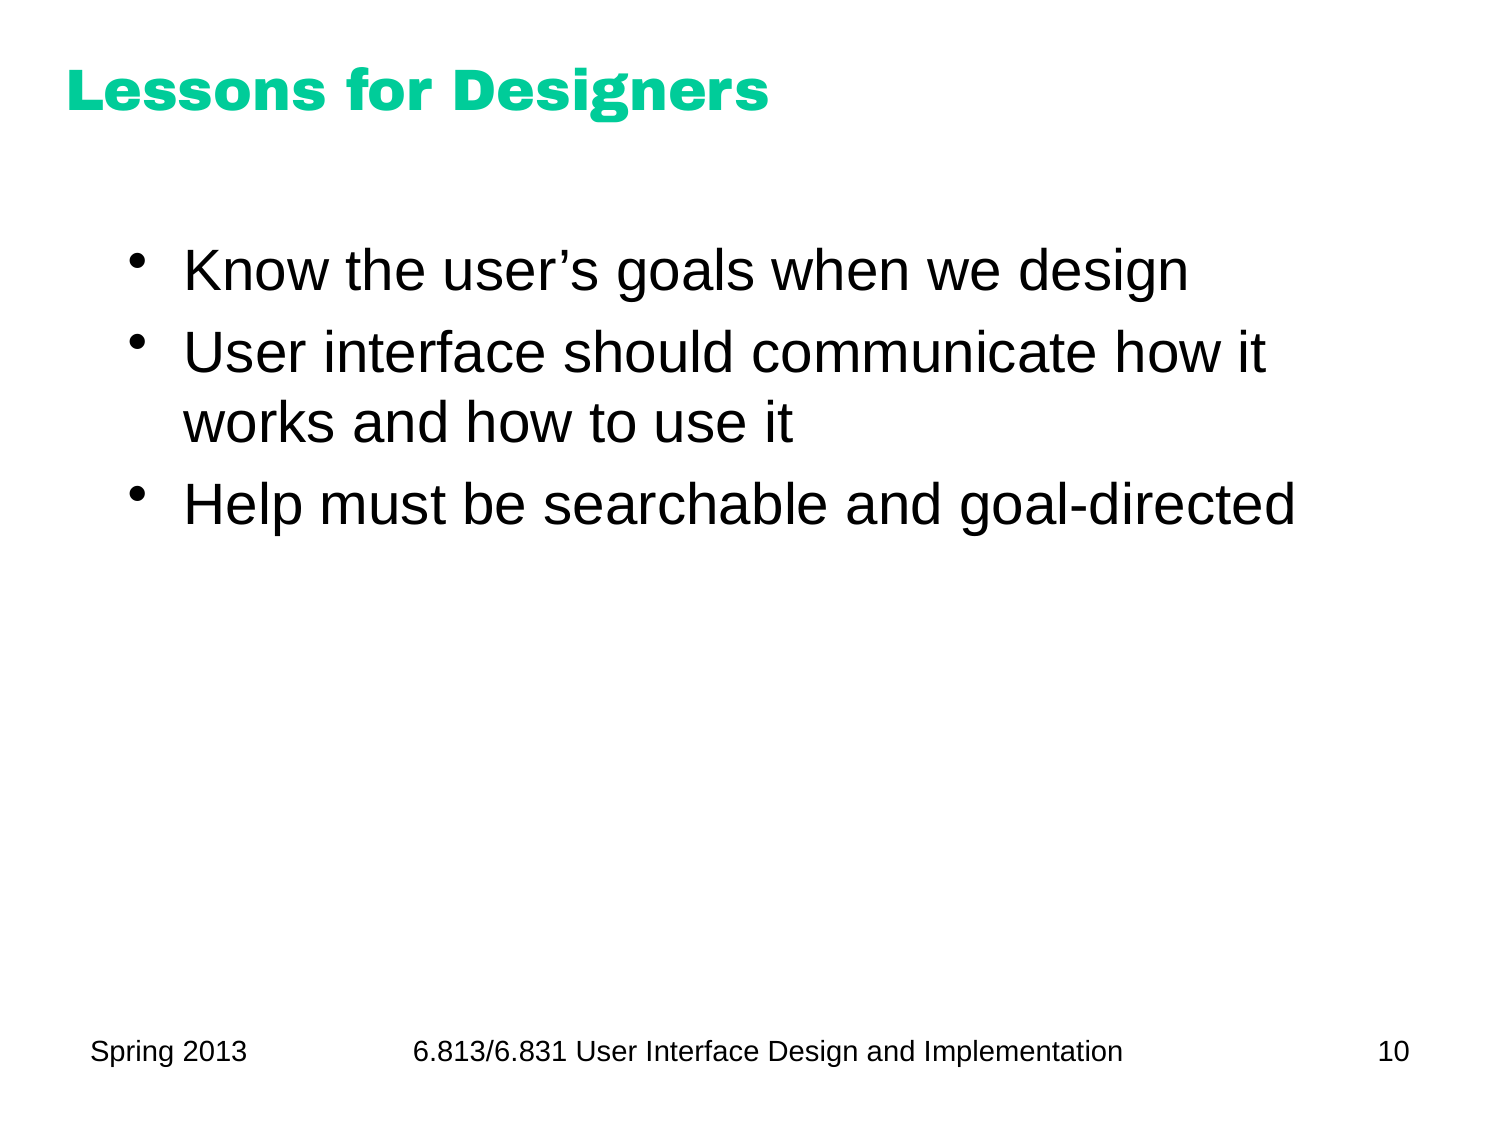

# Lessons for Designers
Know the user’s goals when we design
User interface should communicate how it works and how to use it
Help must be searchable and goal-directed
Spring 2013
6.813/6.831 User Interface Design and Implementation
10